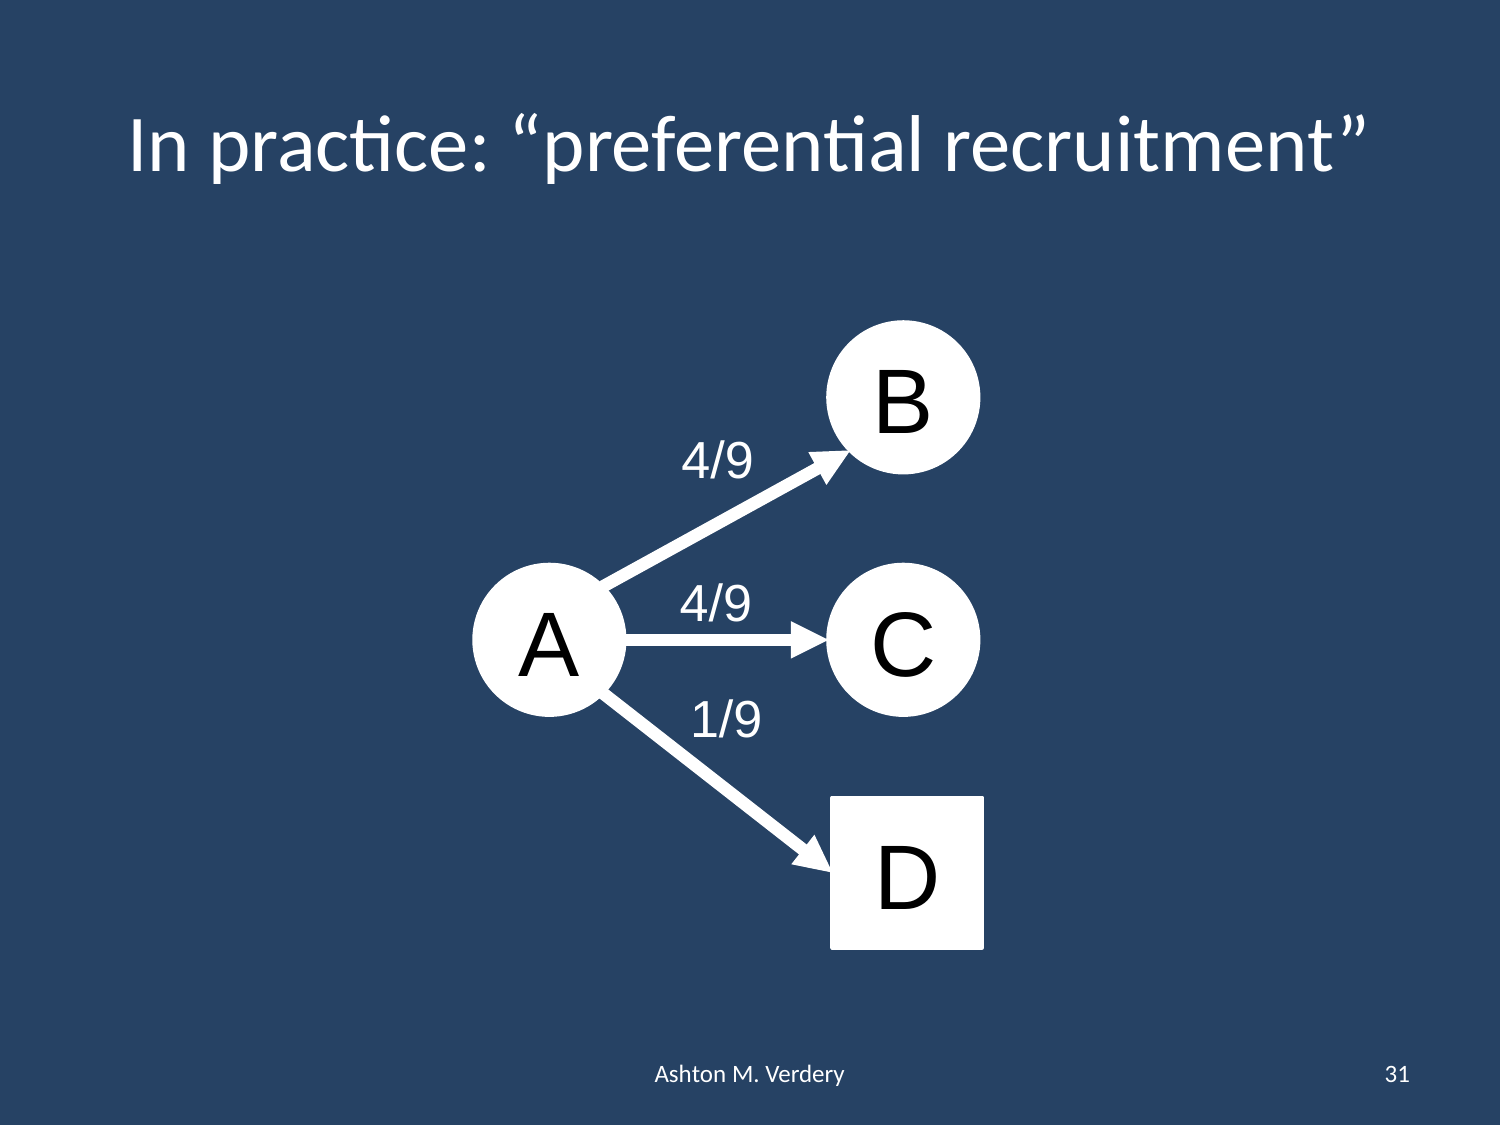

# In practice: “preferential recruitment”
B
4/9
4/9
A
C
1/9
D
Ashton M. Verdery
31